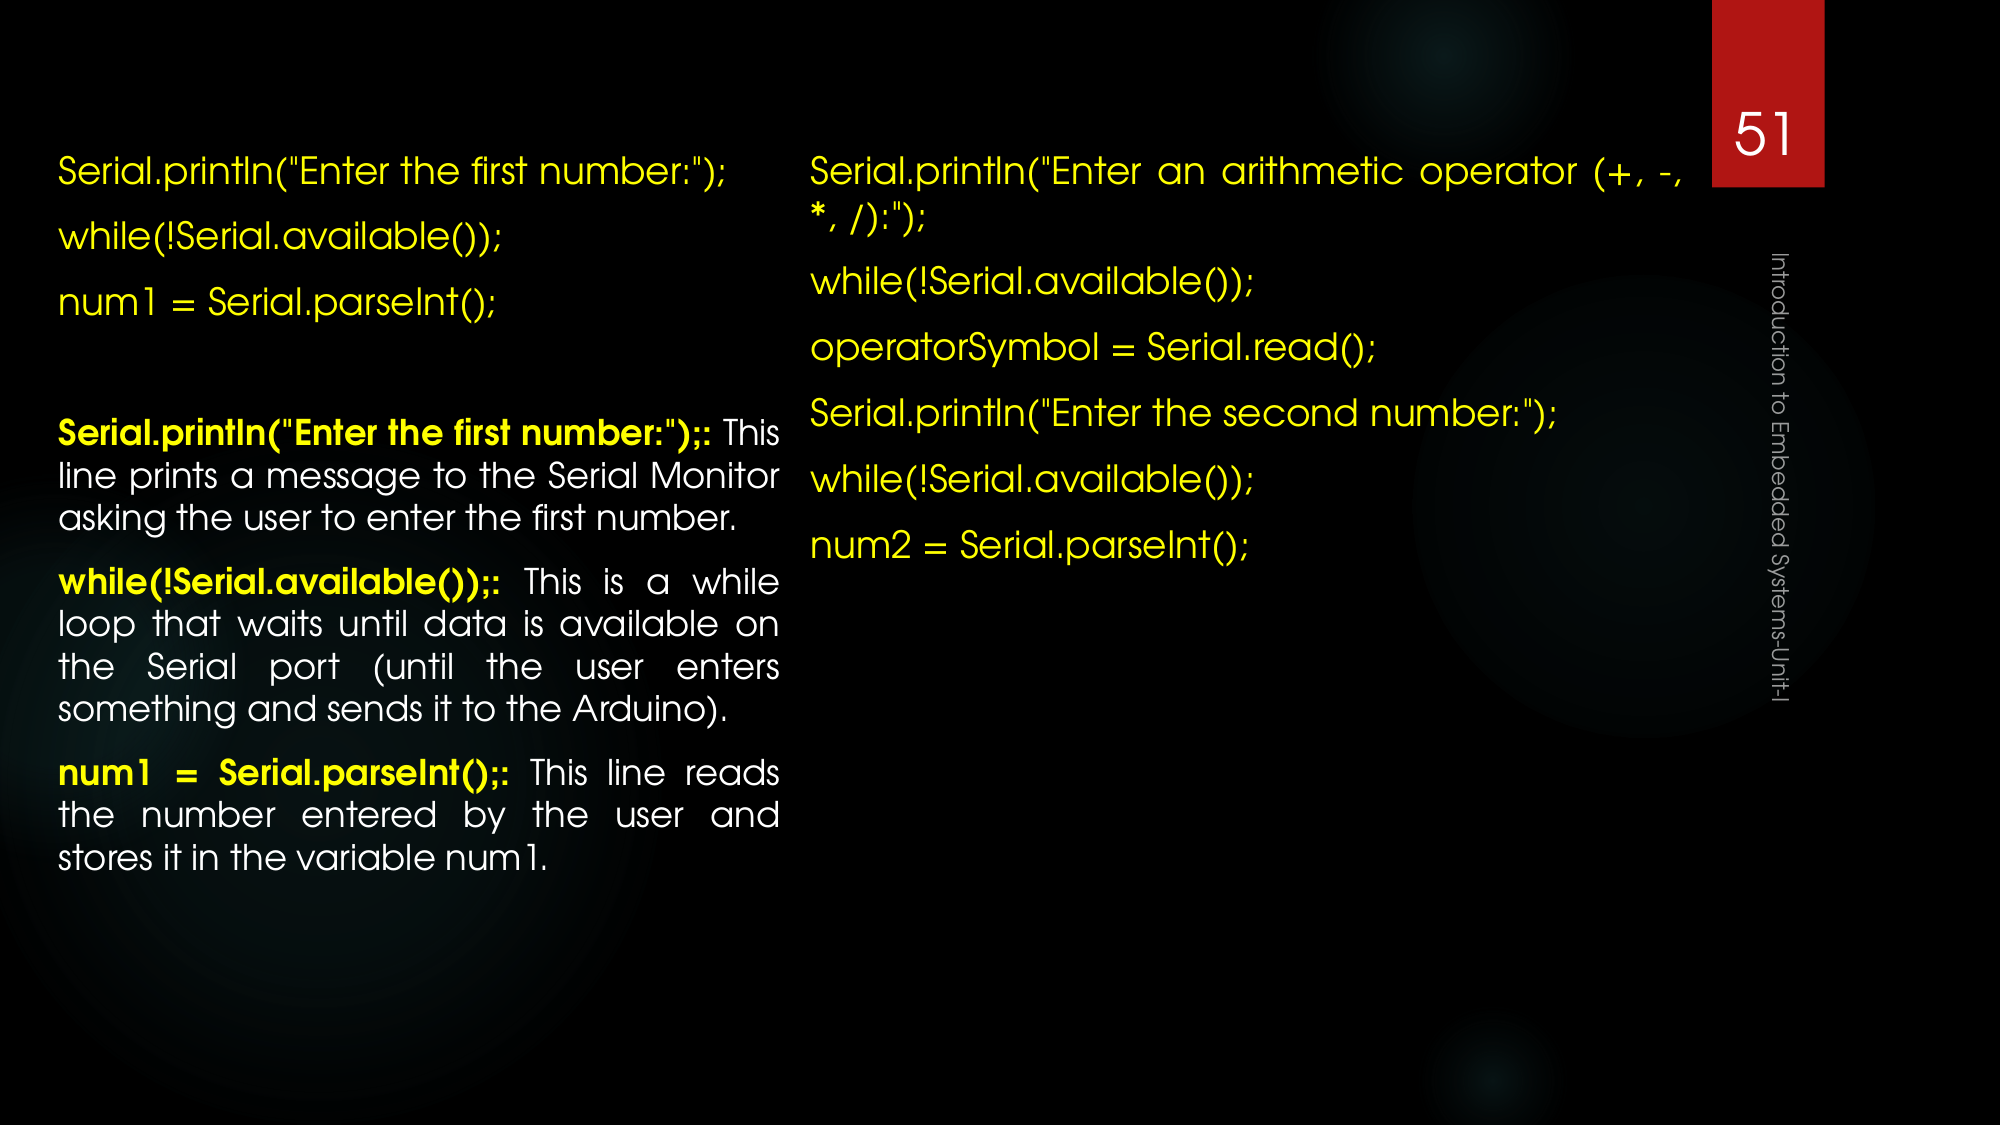

51
Serial.println("Enter the first number:");
while(!Serial.available());
num1 = Serial.parseInt();

Serial.println("Enter the first number:");: This line prints a message to the Serial Monitor asking the user to enter the first number.
while(!Serial.available());: This is a while loop that waits until data is available on the Serial port (until the user enters something and sends it to the Arduino).
num1 = Serial.parseInt();: This line reads the number entered by the user and stores it in the variable num1.
Serial.println("Enter an arithmetic operator (+, -, *, /):");
while(!Serial.available());
operatorSymbol = Serial.read();
Serial.println("Enter the second number:");
while(!Serial.available());
num2 = Serial.parseInt();
Introduction to Embedded Systems-Unit-I